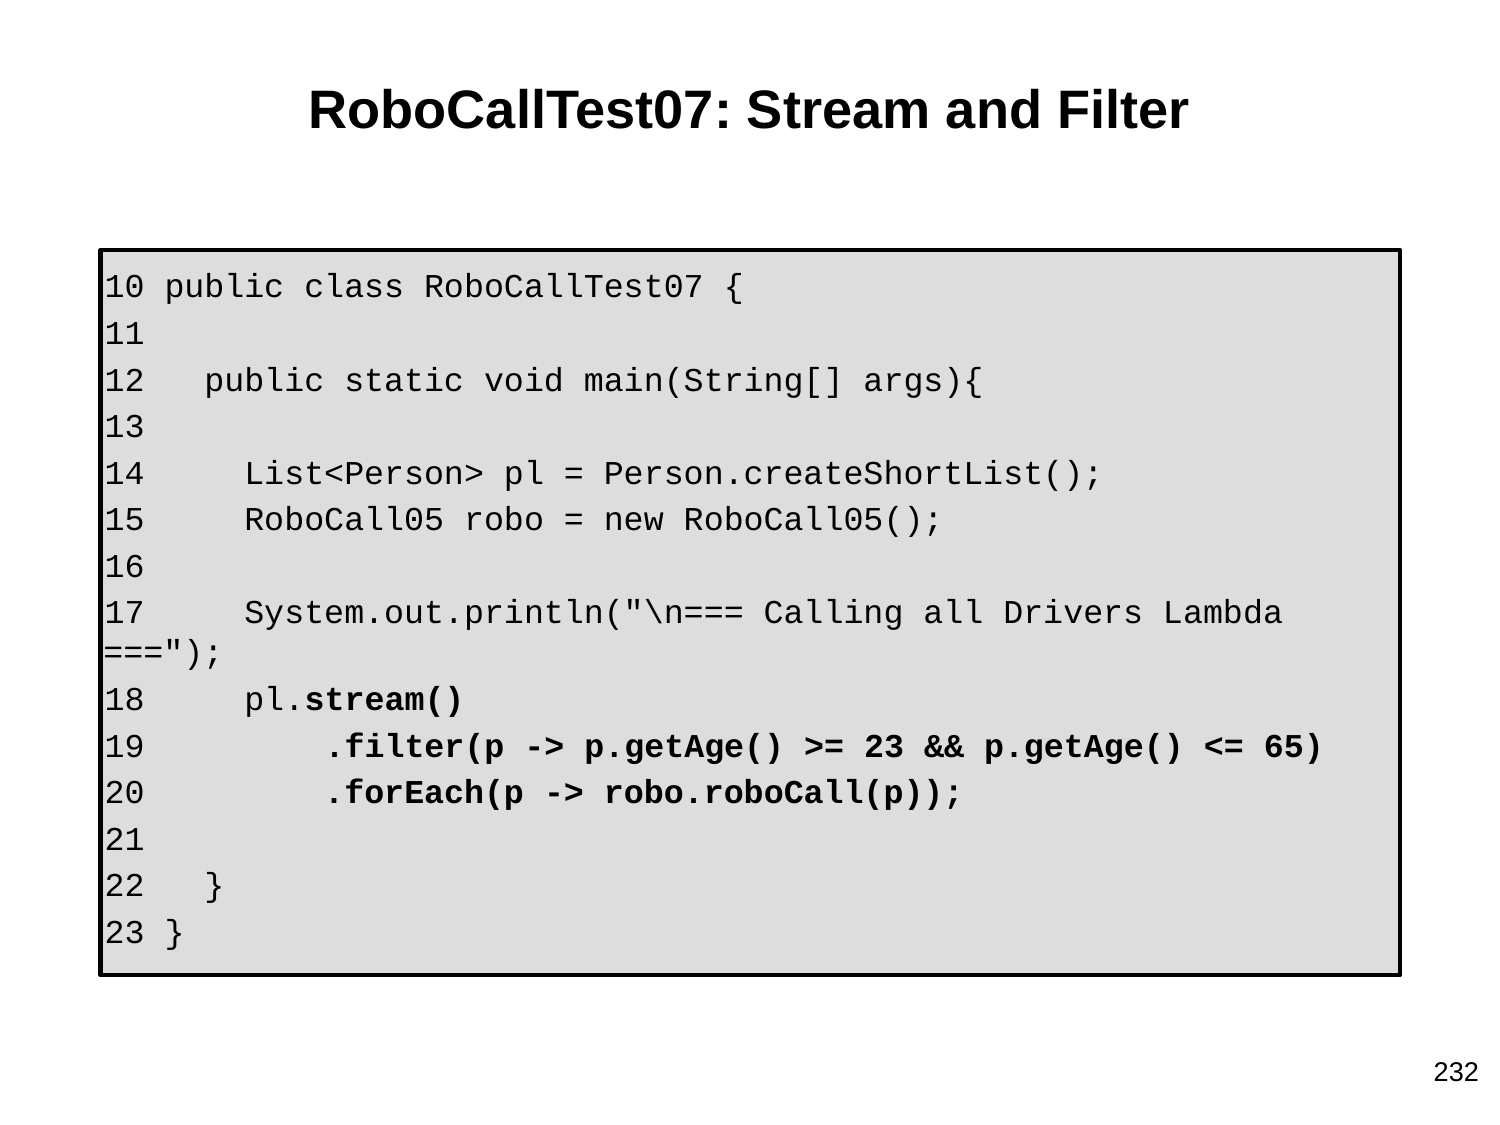

# RoboCallTest07: Stream and Filter

10 public class RoboCallTest07 {
11
12   public static void main(String[] args){
13
14     List<Person> pl = Person.createShortList();
15     RoboCall05 robo = new RoboCall05();
16
17     System.out.println("\n=== Calling all Drivers Lambda ===");
18     pl.stream()
19         .filter(p -> p.getAge() >= 23 && p.getAge() <= 65)
20         .forEach(p -> robo.roboCall(p));
21
22   }
23 }
232